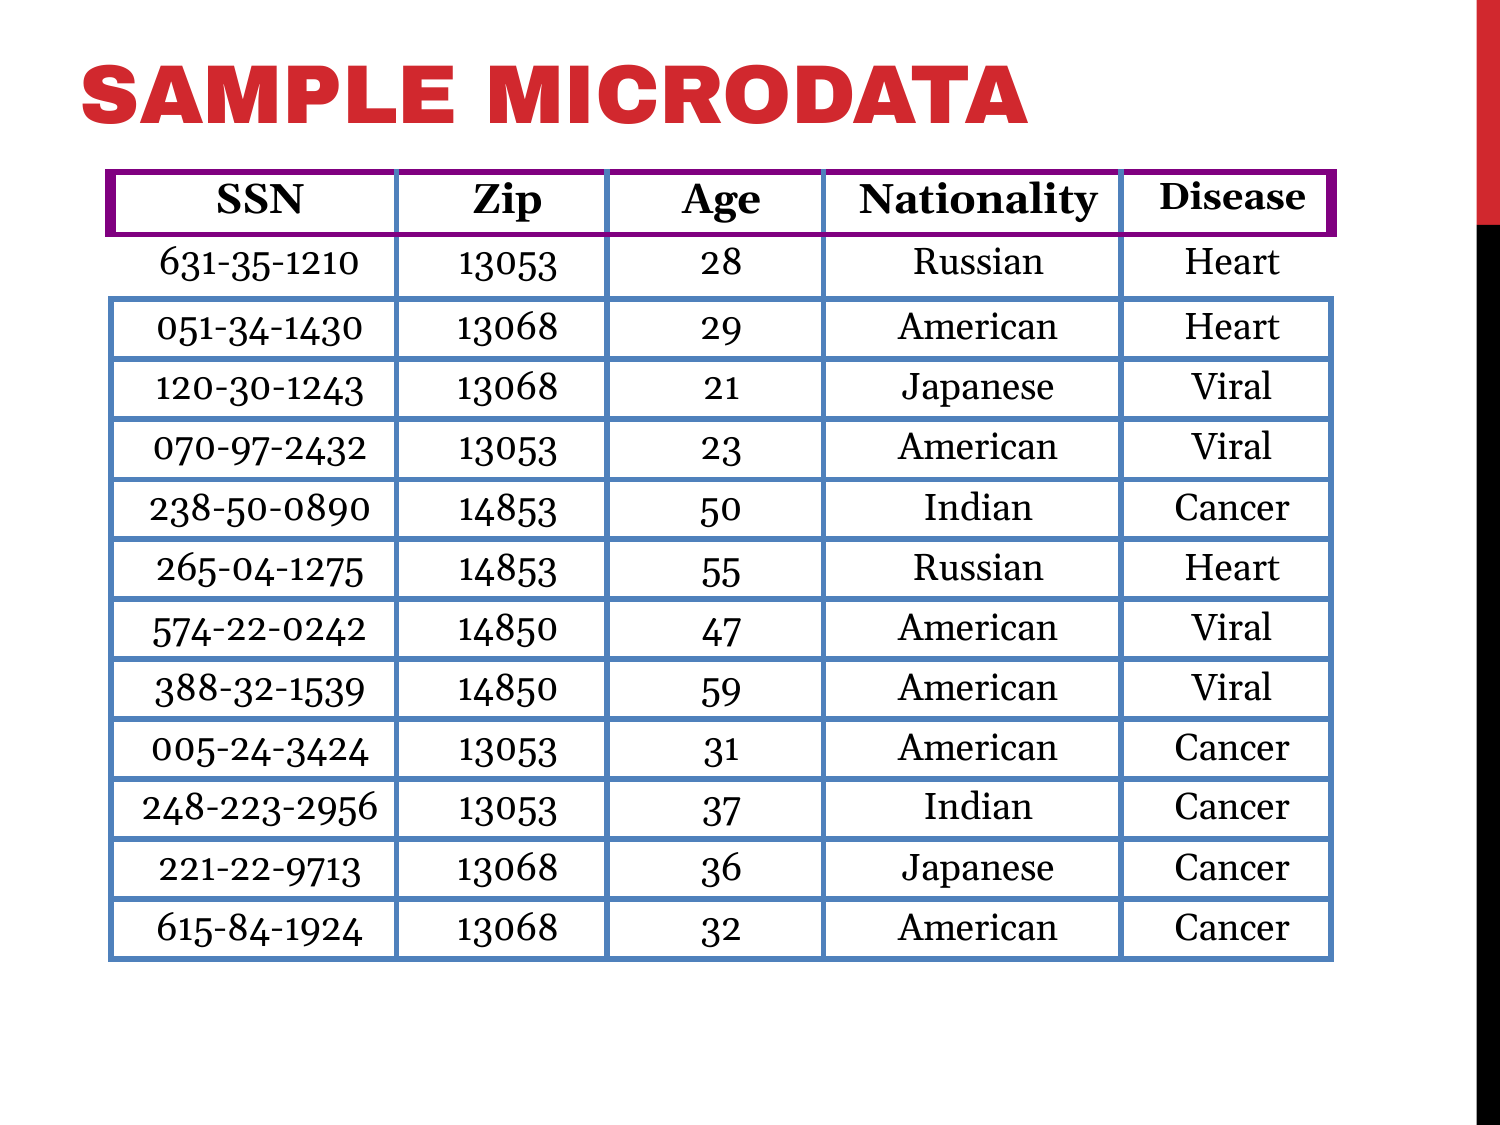

# Sample Microdata
| SSN | Zip | Age | Nationality | Disease |
| --- | --- | --- | --- | --- |
| 631-35-1210 | 13053 | 28 | Russian | Heart |
| 051-34-1430 | 13068 | 29 | American | Heart |
| 120-30-1243 | 13068 | 21 | Japanese | Viral |
| 070-97-2432 | 13053 | 23 | American | Viral |
| 238-50-0890 | 14853 | 50 | Indian | Cancer |
| 265-04-1275 | 14853 | 55 | Russian | Heart |
| 574-22-0242 | 14850 | 47 | American | Viral |
| 388-32-1539 | 14850 | 59 | American | Viral |
| 005-24-3424 | 13053 | 31 | American | Cancer |
| 248-223-2956 | 13053 | 37 | Indian | Cancer |
| 221-22-9713 | 13068 | 36 | Japanese | Cancer |
| 615-84-1924 | 13068 | 32 | American | Cancer |